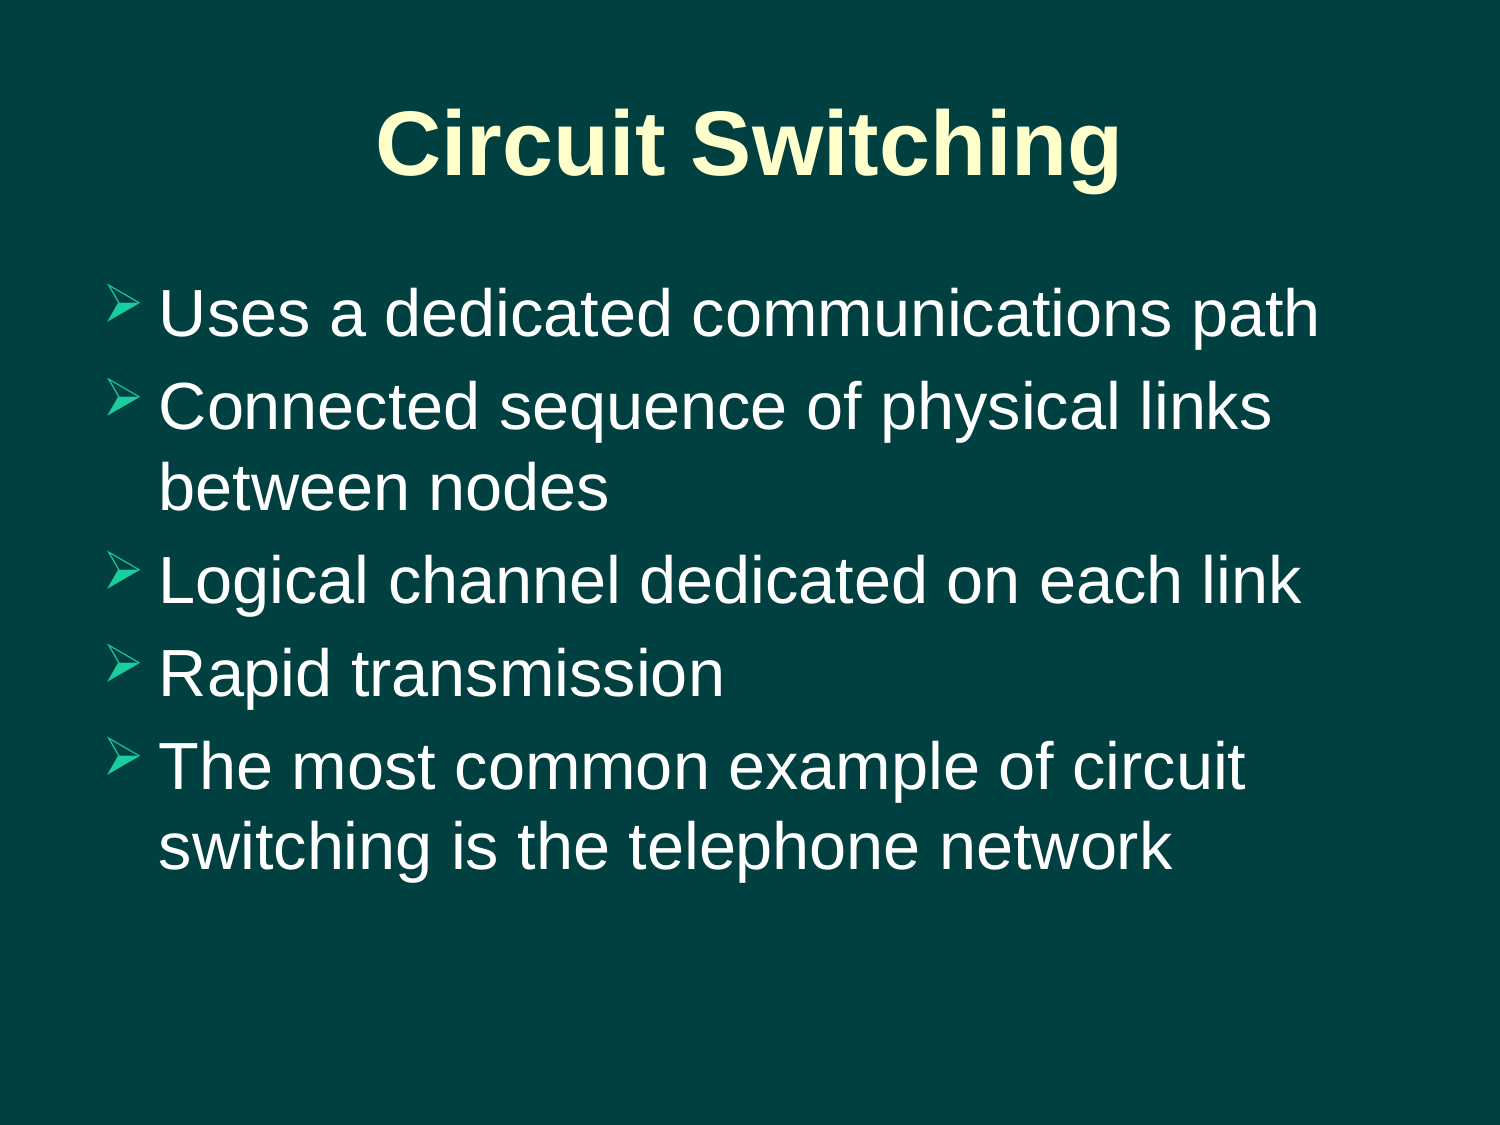

# Circuit Switching
Uses a dedicated communications path
Connected sequence of physical links between nodes
Logical channel dedicated on each link
Rapid transmission
The most common example of circuit switching is the telephone network